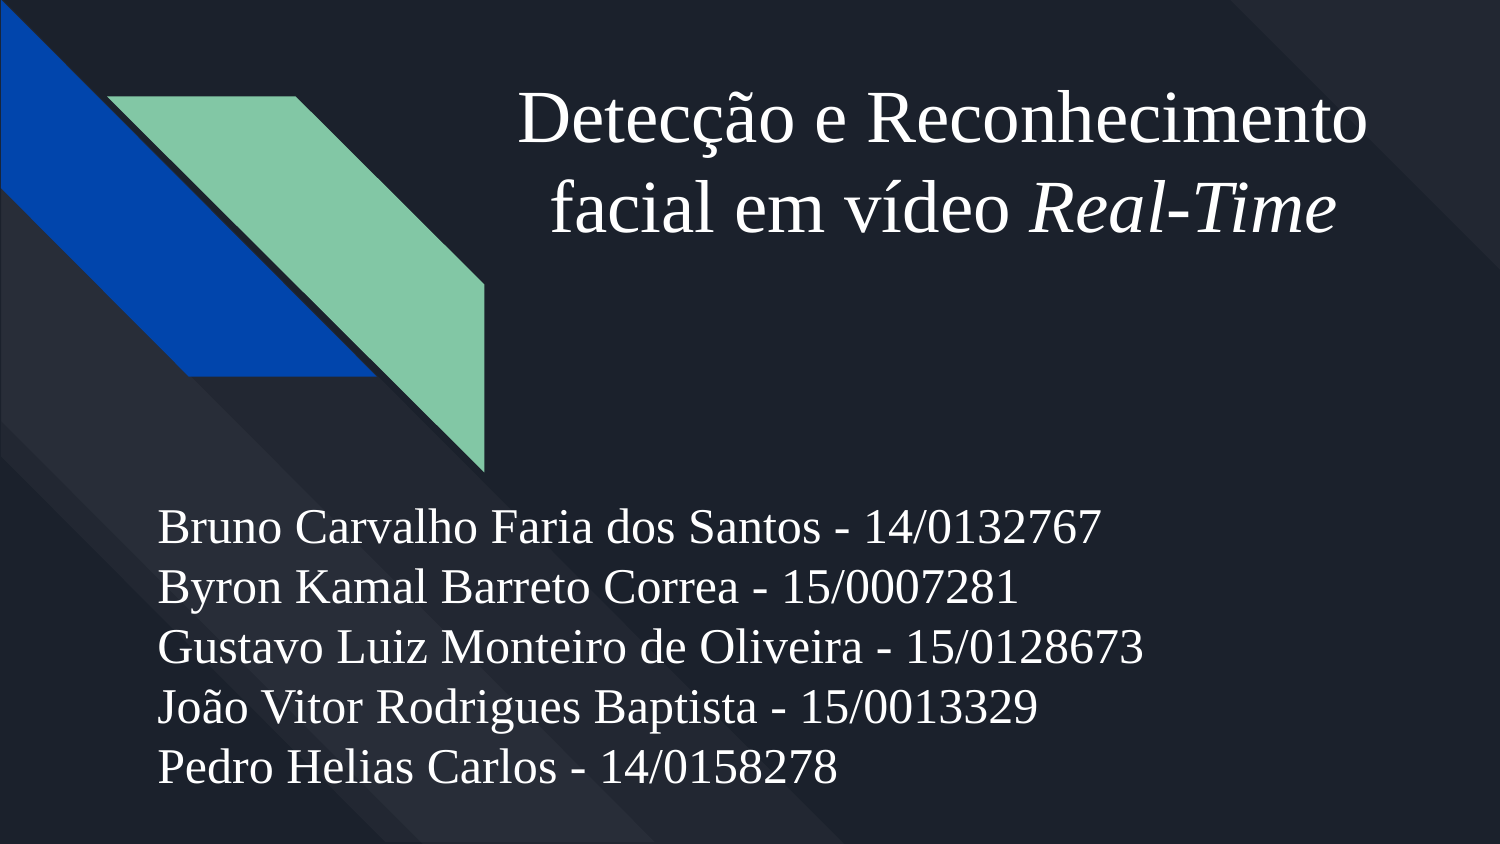

# Detecção e Reconhecimento facial em vídeo Real-Time
Bruno Carvalho Faria dos Santos - 14/0132767
Byron Kamal Barreto Correa - 15/0007281
Gustavo Luiz Monteiro de Oliveira - 15/0128673
João Vitor Rodrigues Baptista - 15/0013329
Pedro Helias Carlos - 14/0158278